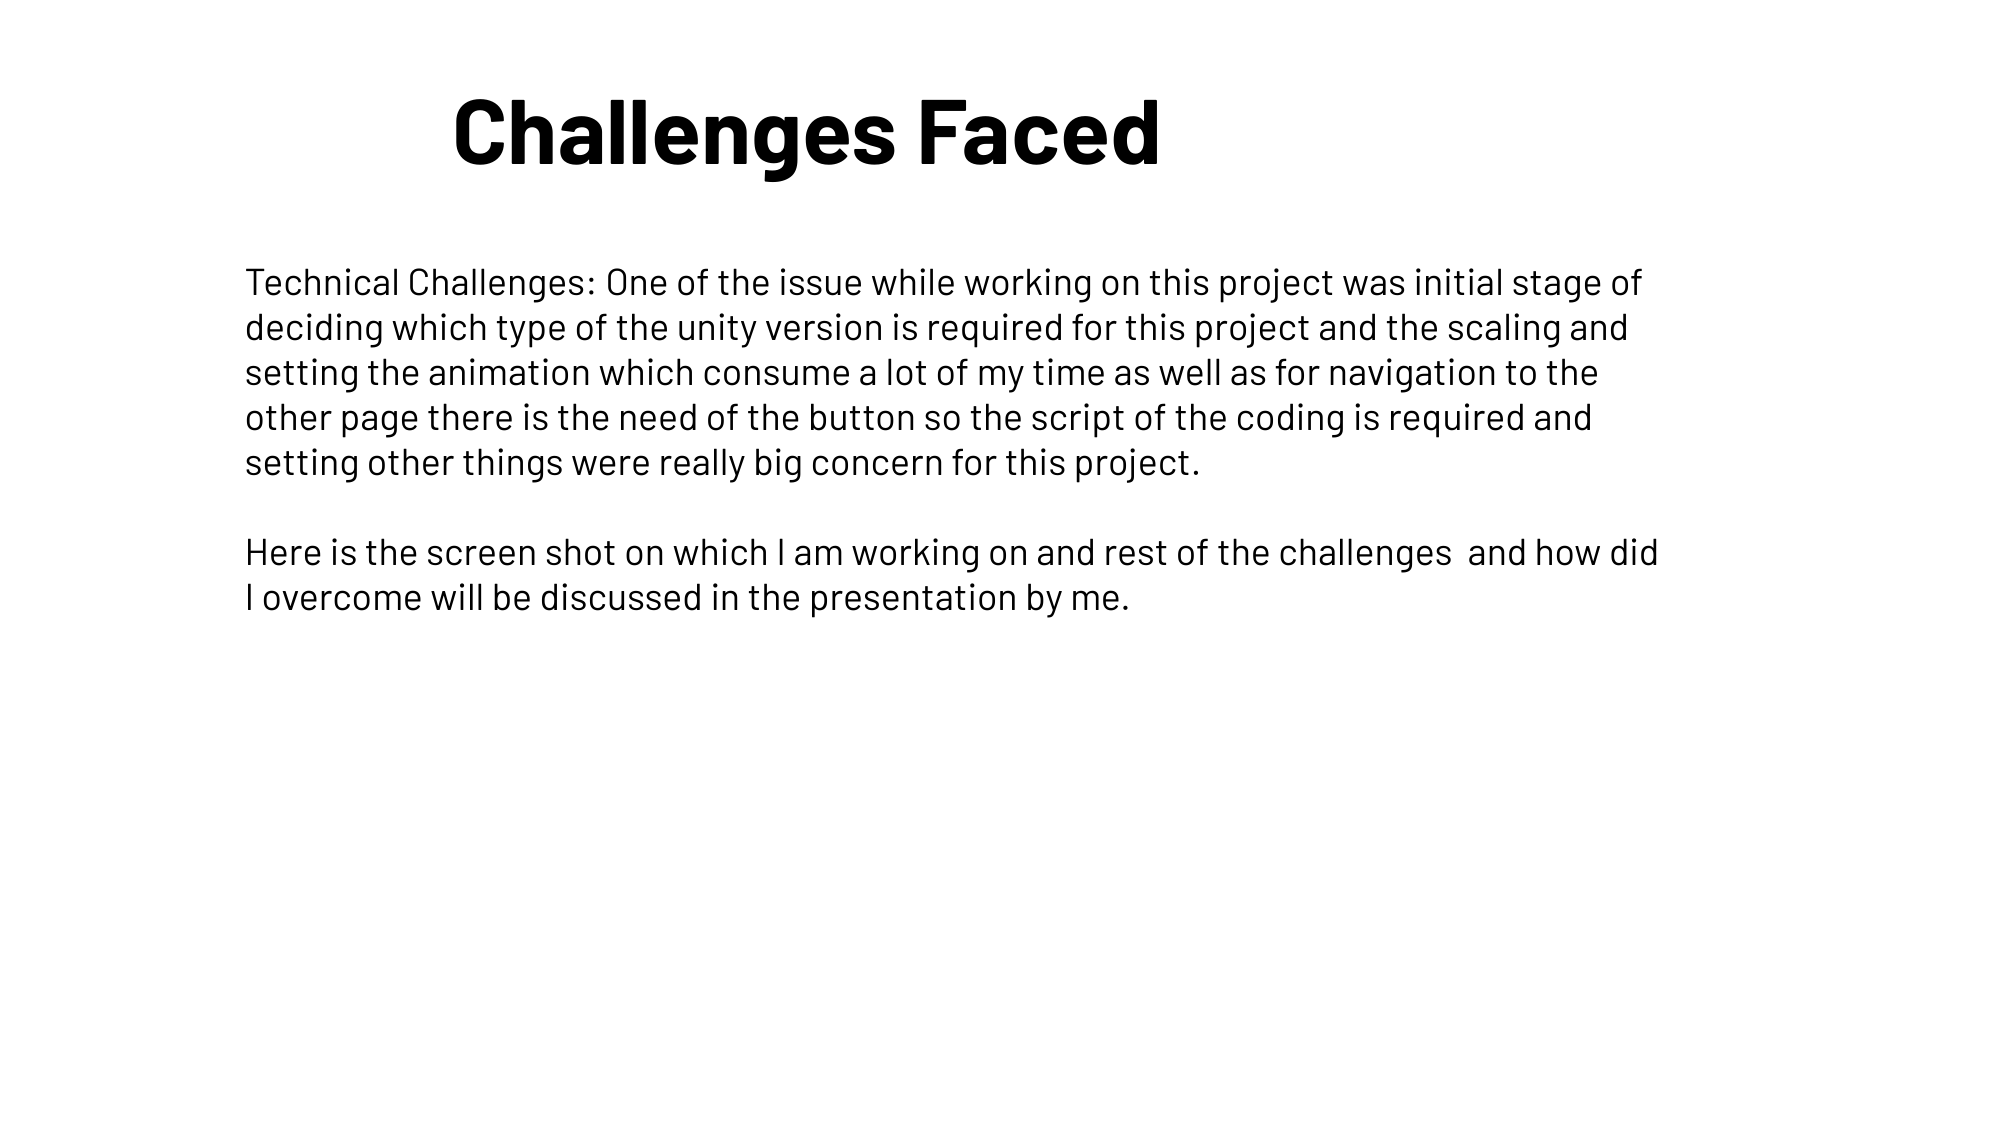

Challenges Faced
Technical Challenges: One of the issue while working on this project was initial stage of deciding which type of the unity version is required for this project and the scaling and setting the animation which consume a lot of my time as well as for navigation to the other page there is the need of the button so the script of the coding is required and setting other things were really big concern for this project.

Here is the screen shot on which I am working on and rest of the challenges  and how did I overcome will be discussed in the presentation by me.